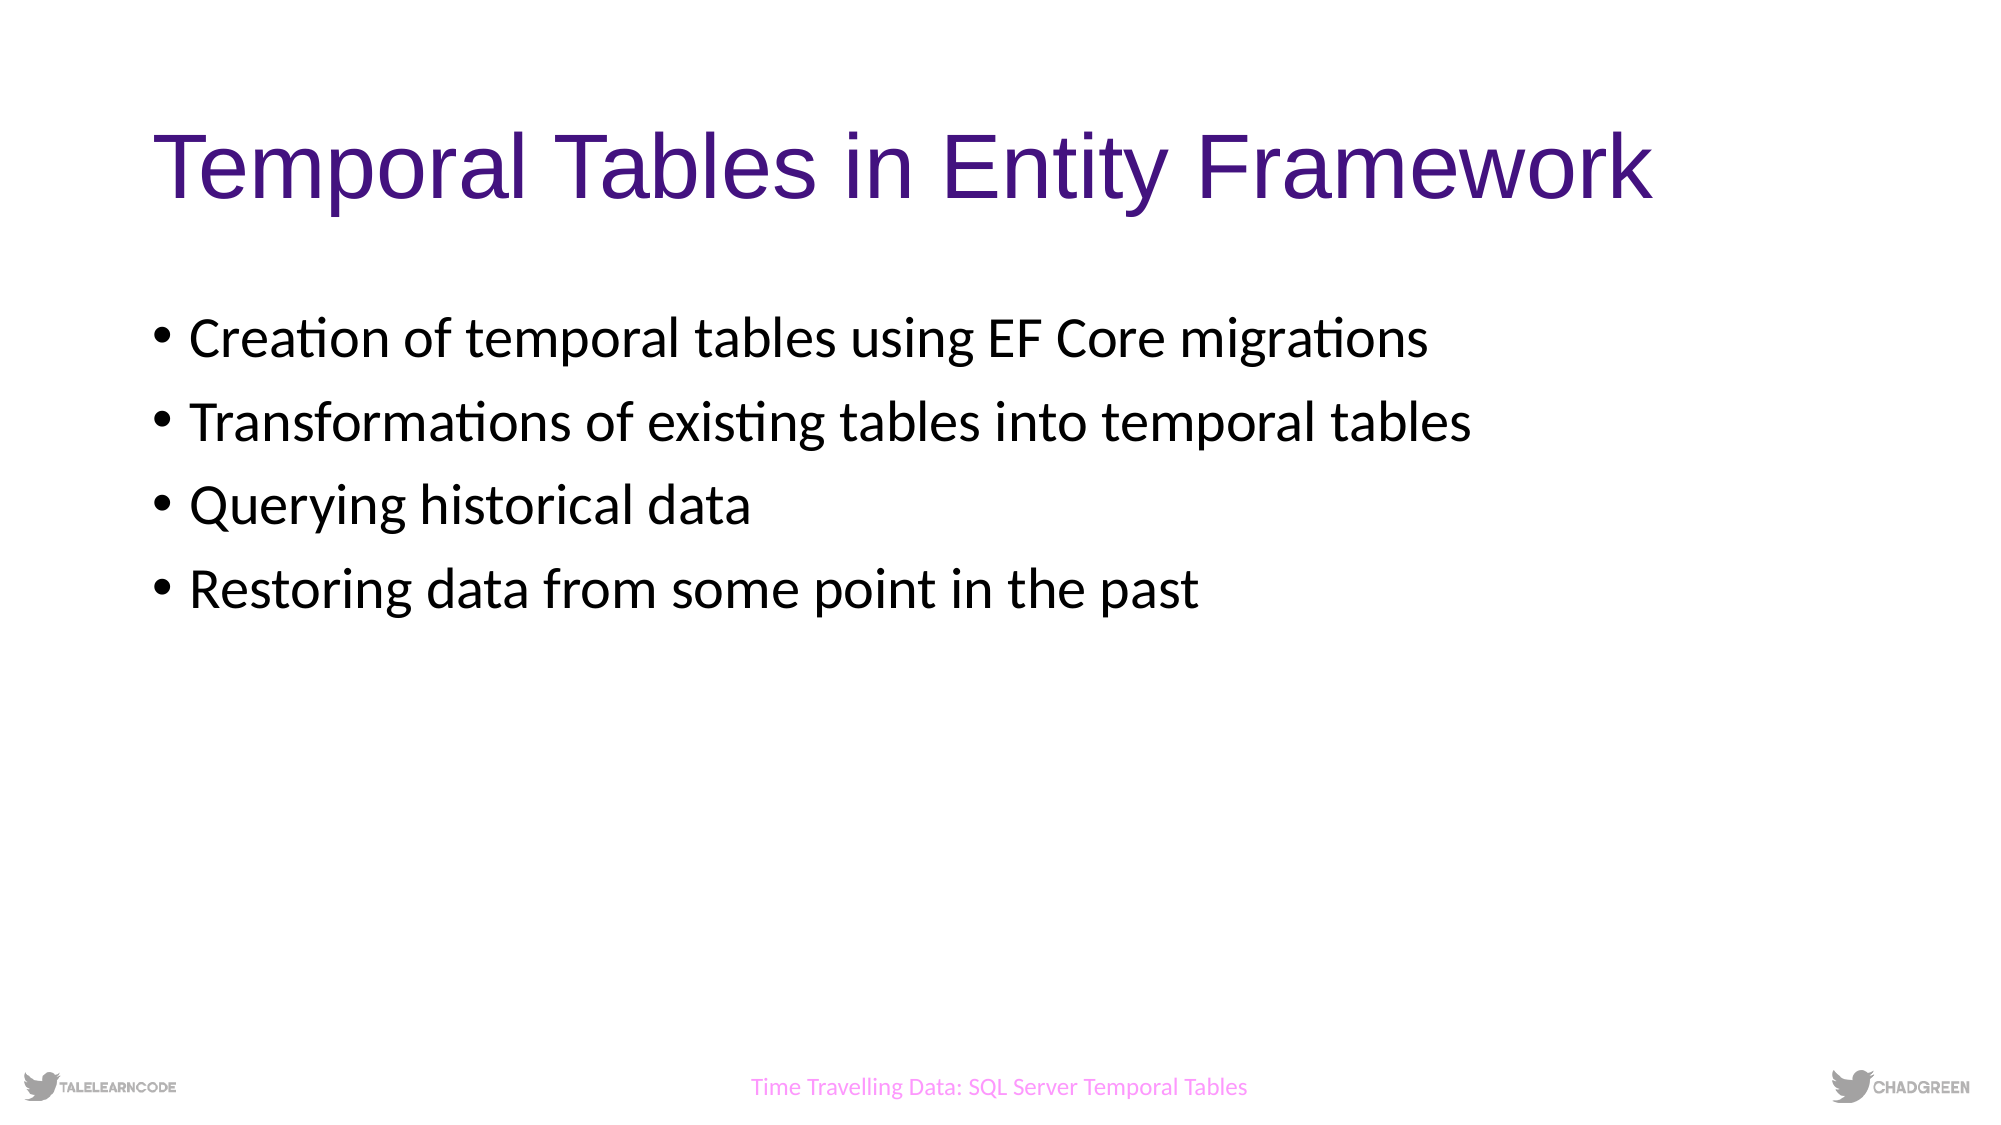

# Temporal Tables in Entity Framework
Creation of temporal tables using EF Core migrations
Transformations of existing tables into temporal tables
Querying historical data
Restoring data from some point in the past